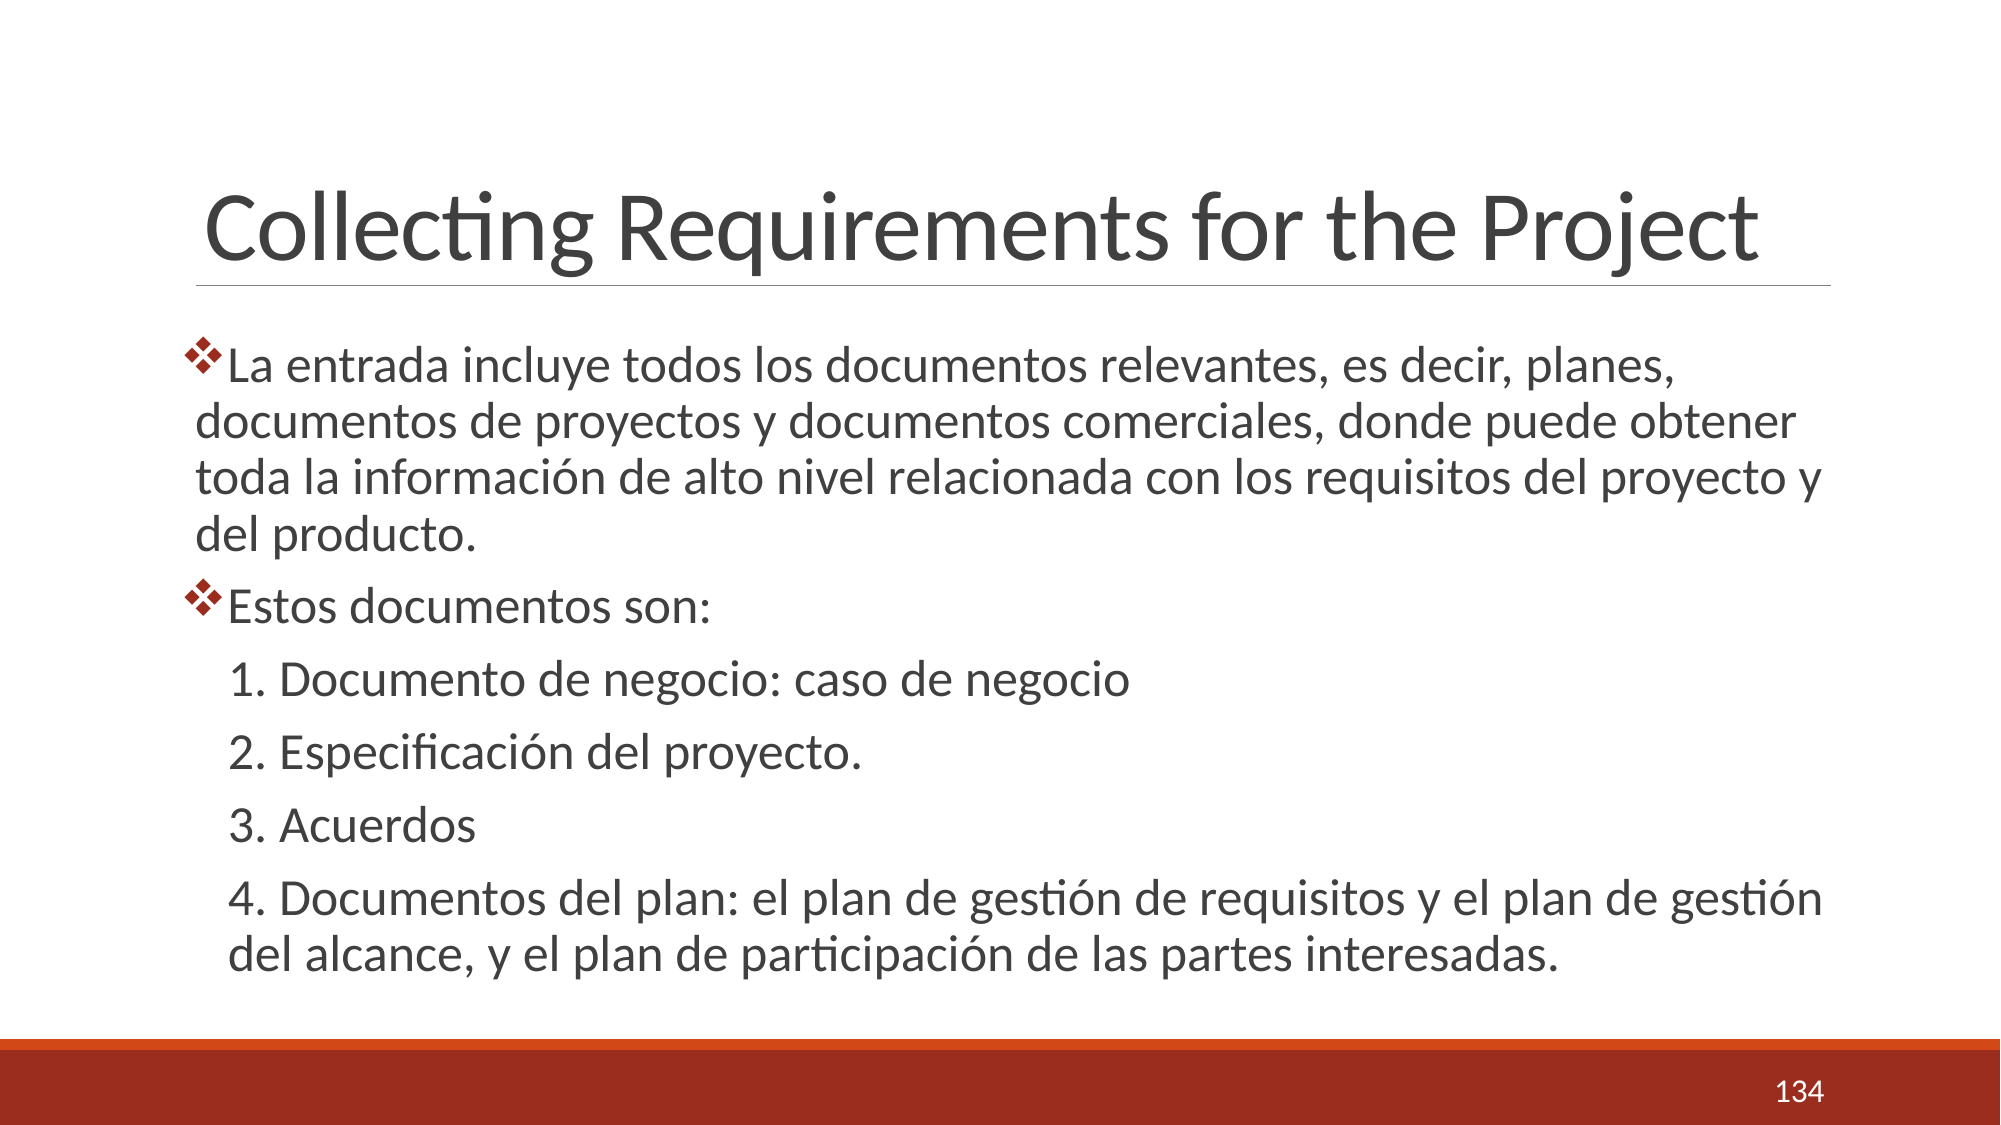

# Collecting Requirements for the Project
La entrada incluye todos los documentos relevantes, es decir, planes, documentos de proyectos y documentos comerciales, donde puede obtener toda la información de alto nivel relacionada con los requisitos del proyecto y del producto.
Estos documentos son:
1. Documento de negocio: caso de negocio
2. Especificación del proyecto.
3. Acuerdos
4. Documentos del plan: el plan de gestión de requisitos y el plan de gestión del alcance, y el plan de participación de las partes interesadas.
134